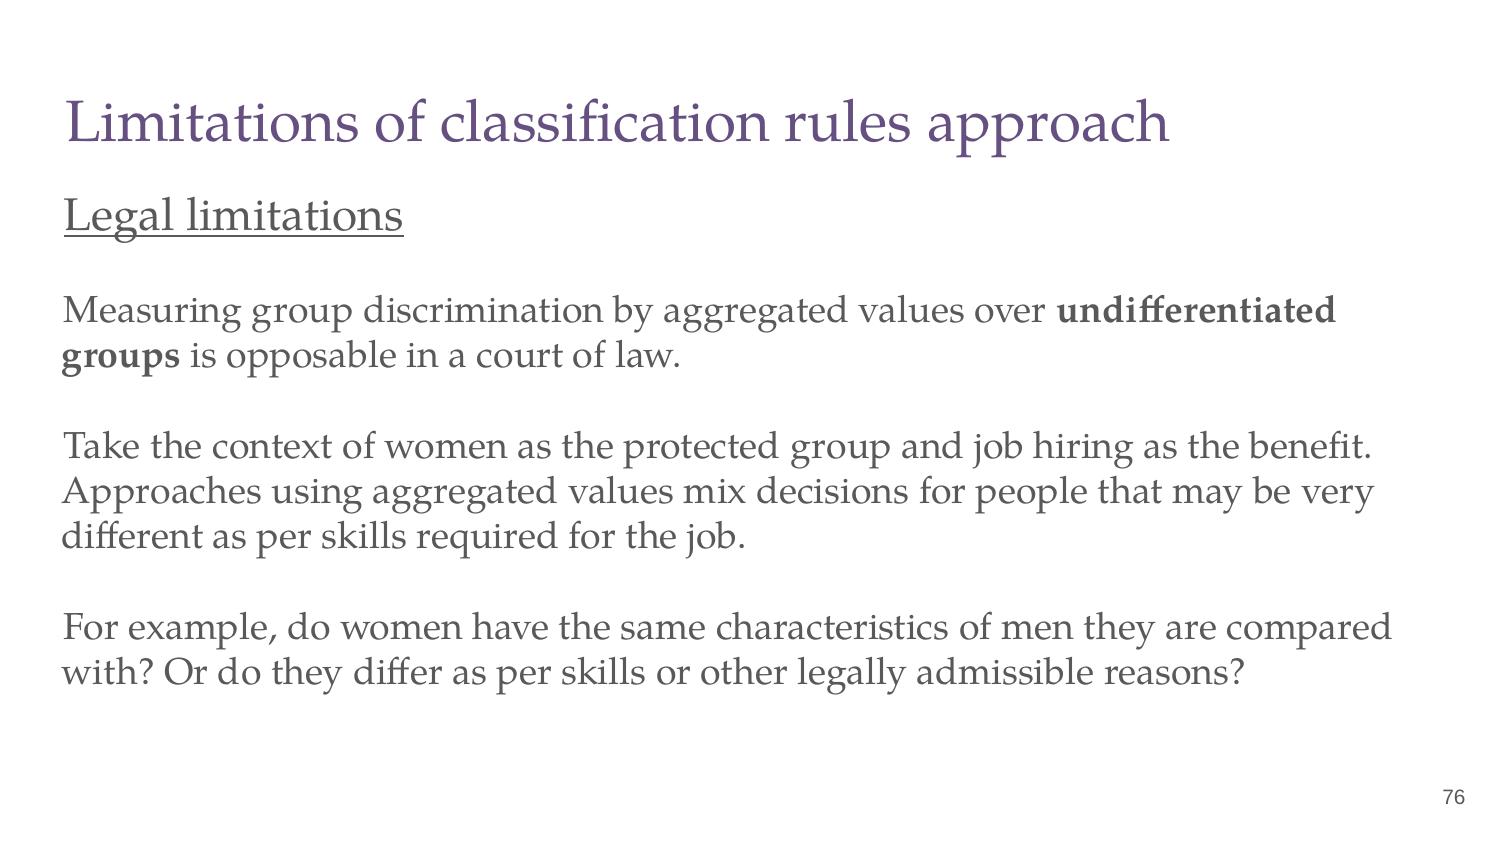

# Limitations of classification rules approach
Legal limitations
Measuring group discrimination by aggregated values over undifferentiated groups is opposable in a court of law.
Take the context of women as the protected group and job hiring as the benefit. Approaches using aggregated values mix decisions for people that may be very different as per skills required for the job.
For example, do women have the same characteristics of men they are compared with? Or do they differ as per skills or other legally admissible reasons?
76